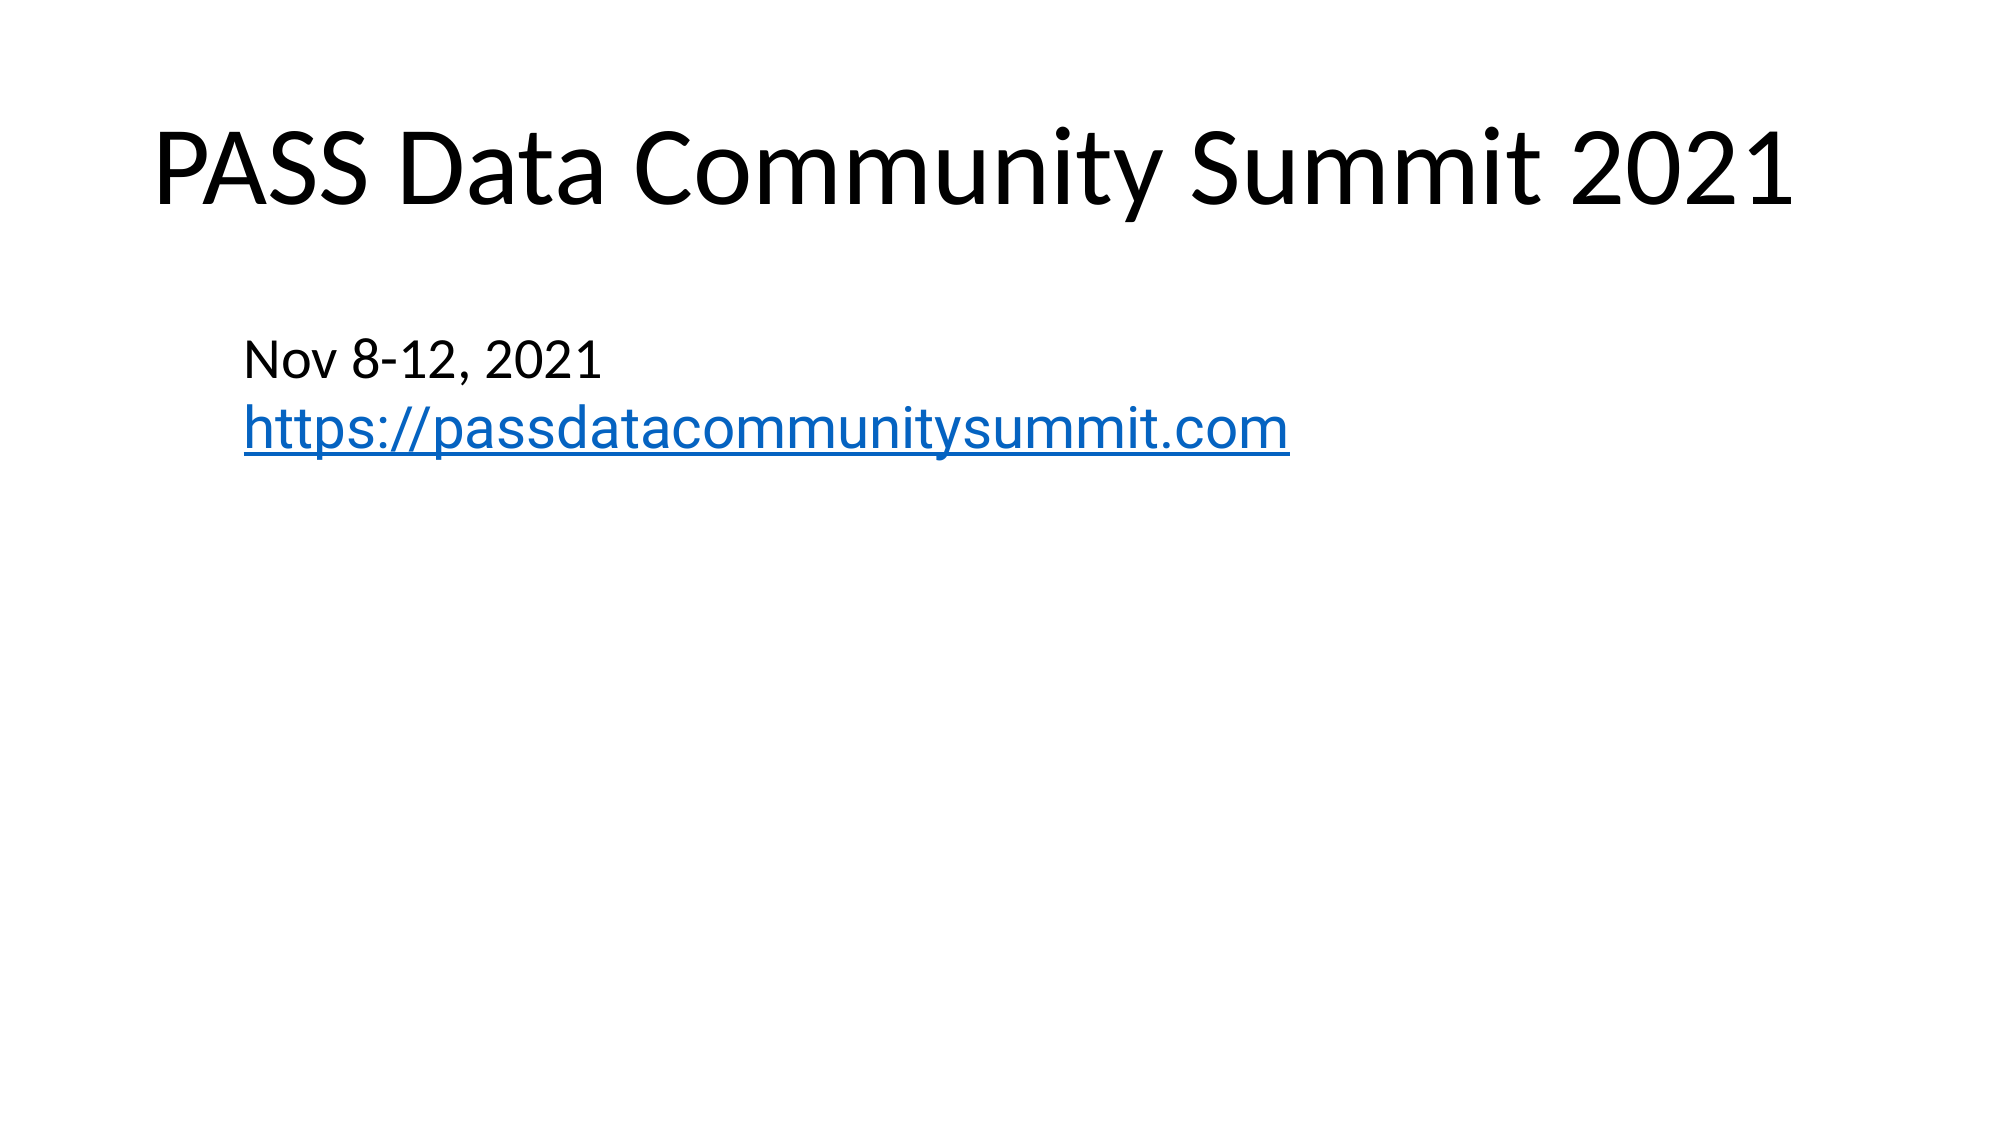

# PASS Data Community Summit 2021
Nov 8-12, 2021
https://passdatacommunitysummit.com